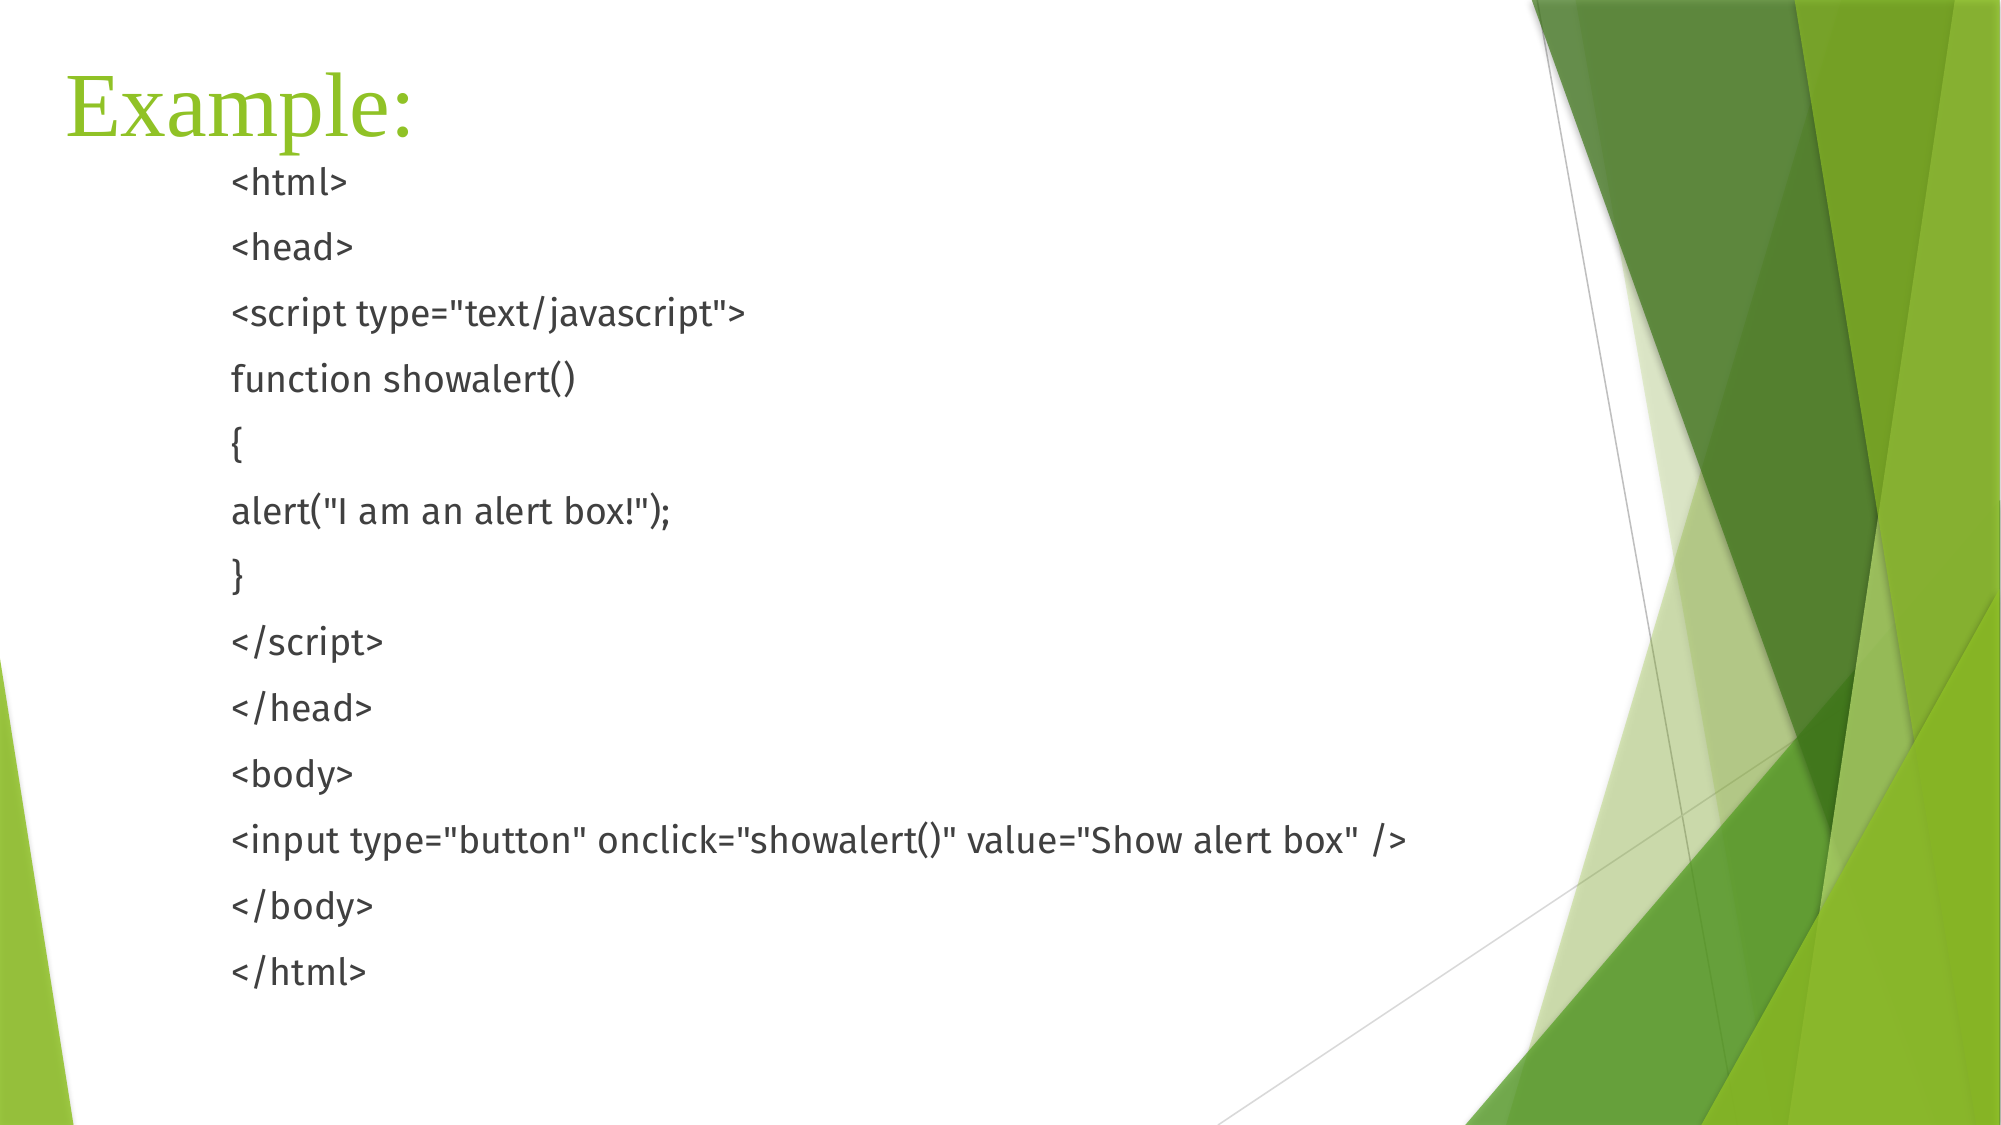

# Example:
<html>
<head>
<script type="text/javascript">
function showalert()
{
alert("I am an alert box!");
}
</script>
</head>
<body>
<input type="button" onclick="showalert()" value="Show alert box" />
</body>
</html>